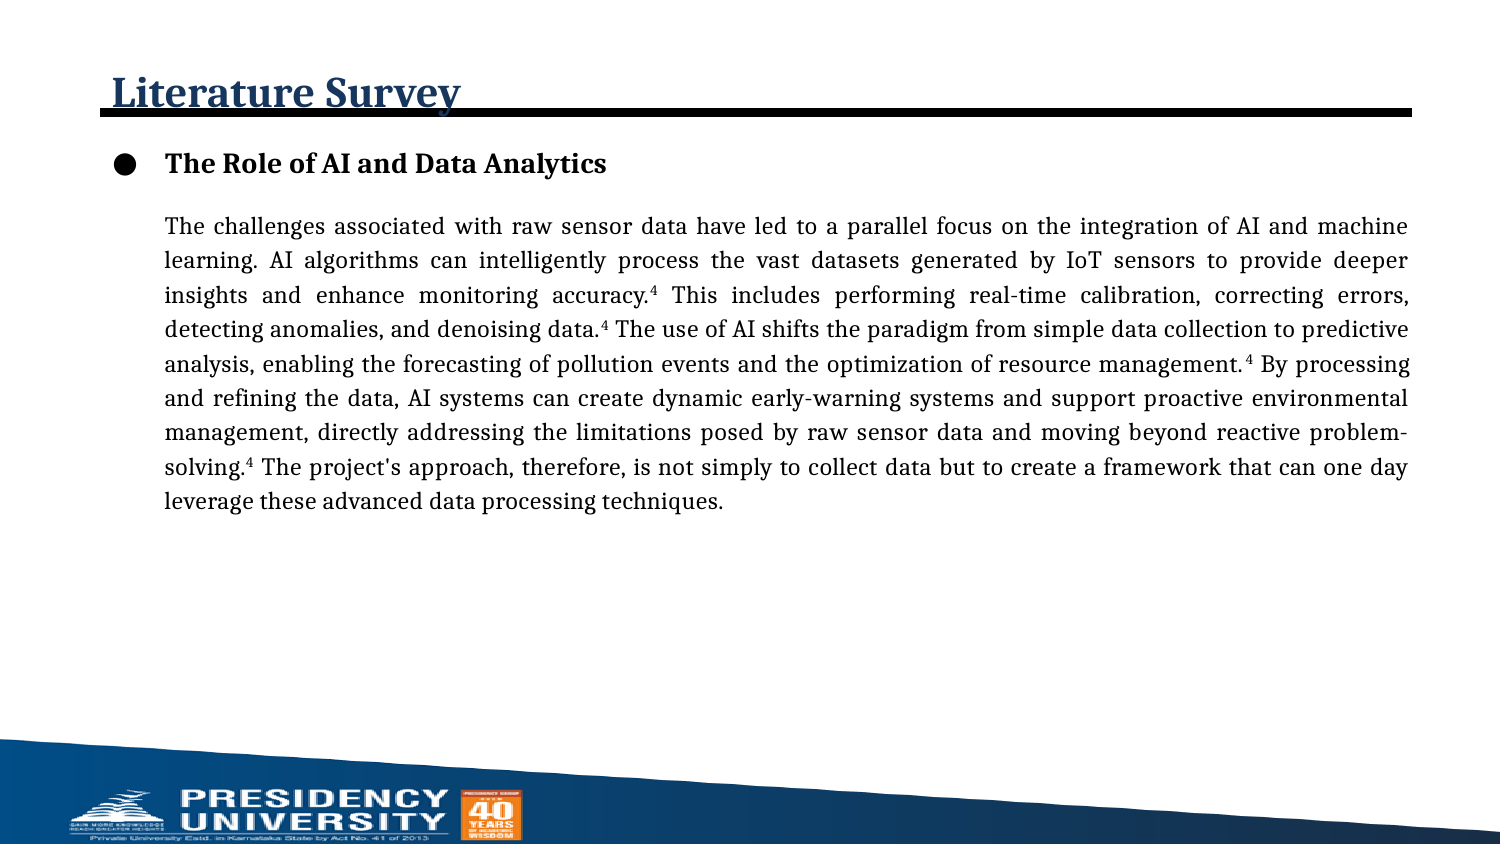

# Literature Survey
The Role of AI and Data Analytics
The challenges associated with raw sensor data have led to a parallel focus on the integration of AI and machine learning. AI algorithms can intelligently process the vast datasets generated by IoT sensors to provide deeper insights and enhance monitoring accuracy.4 This includes performing real-time calibration, correcting errors, detecting anomalies, and denoising data.4 The use of AI shifts the paradigm from simple data collection to predictive analysis, enabling the forecasting of pollution events and the optimization of resource management.4 By processing and refining the data, AI systems can create dynamic early-warning systems and support proactive environmental management, directly addressing the limitations posed by raw sensor data and moving beyond reactive problem-solving.4 The project's approach, therefore, is not simply to collect data but to create a framework that can one day leverage these advanced data processing techniques.